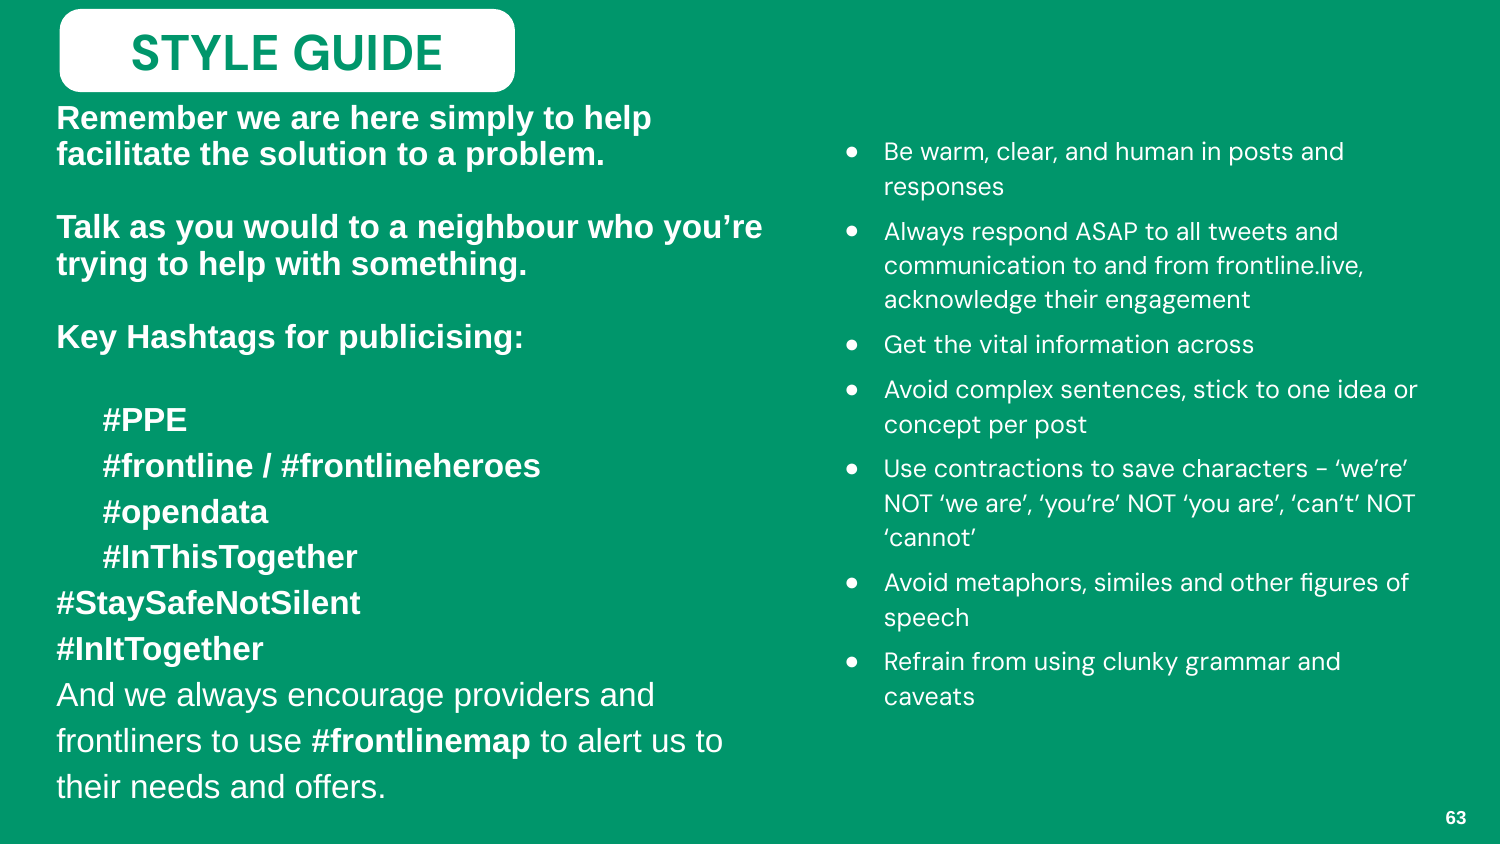

STYLE GUIDE
Style Guide

Be warm, clear, and human in posts and responses
Always respond ASAP to all tweets and communication to and from frontline.live, acknowledge their engagement
Get the vital information across
Avoid complex sentences, stick to one idea or concept per post
Use contractions to save characters - ‘we’re’ NOT ‘we are’, ‘you’re’ NOT ‘you are’, ‘can’t’ NOT ‘cannot’
Avoid metaphors, similes and other figures of speech
Refrain from using clunky grammar and caveats

Remember we are here simply to help facilitate the solution to a problem.
Talk as you would to a neighbour who you’re trying to help with something.
Key Hashtags for publicising:
     #PPE
     #frontline / #frontlineheroes
     #opendata
     #InThisTogether
#StaySafeNotSilent
#InItTogether
And we always encourage providers and frontliners to use #frontlinemap to alert us to their needs and offers.

Remember we are here simply to help facilitate the solution to a problem.
Talk as if you would to a neighbour you were trying to help with something.
Key Hashtags:
#PPE
#frontline / #frontlineheroes
     #opendata
     #InThisTogether

#frontlinemap

63